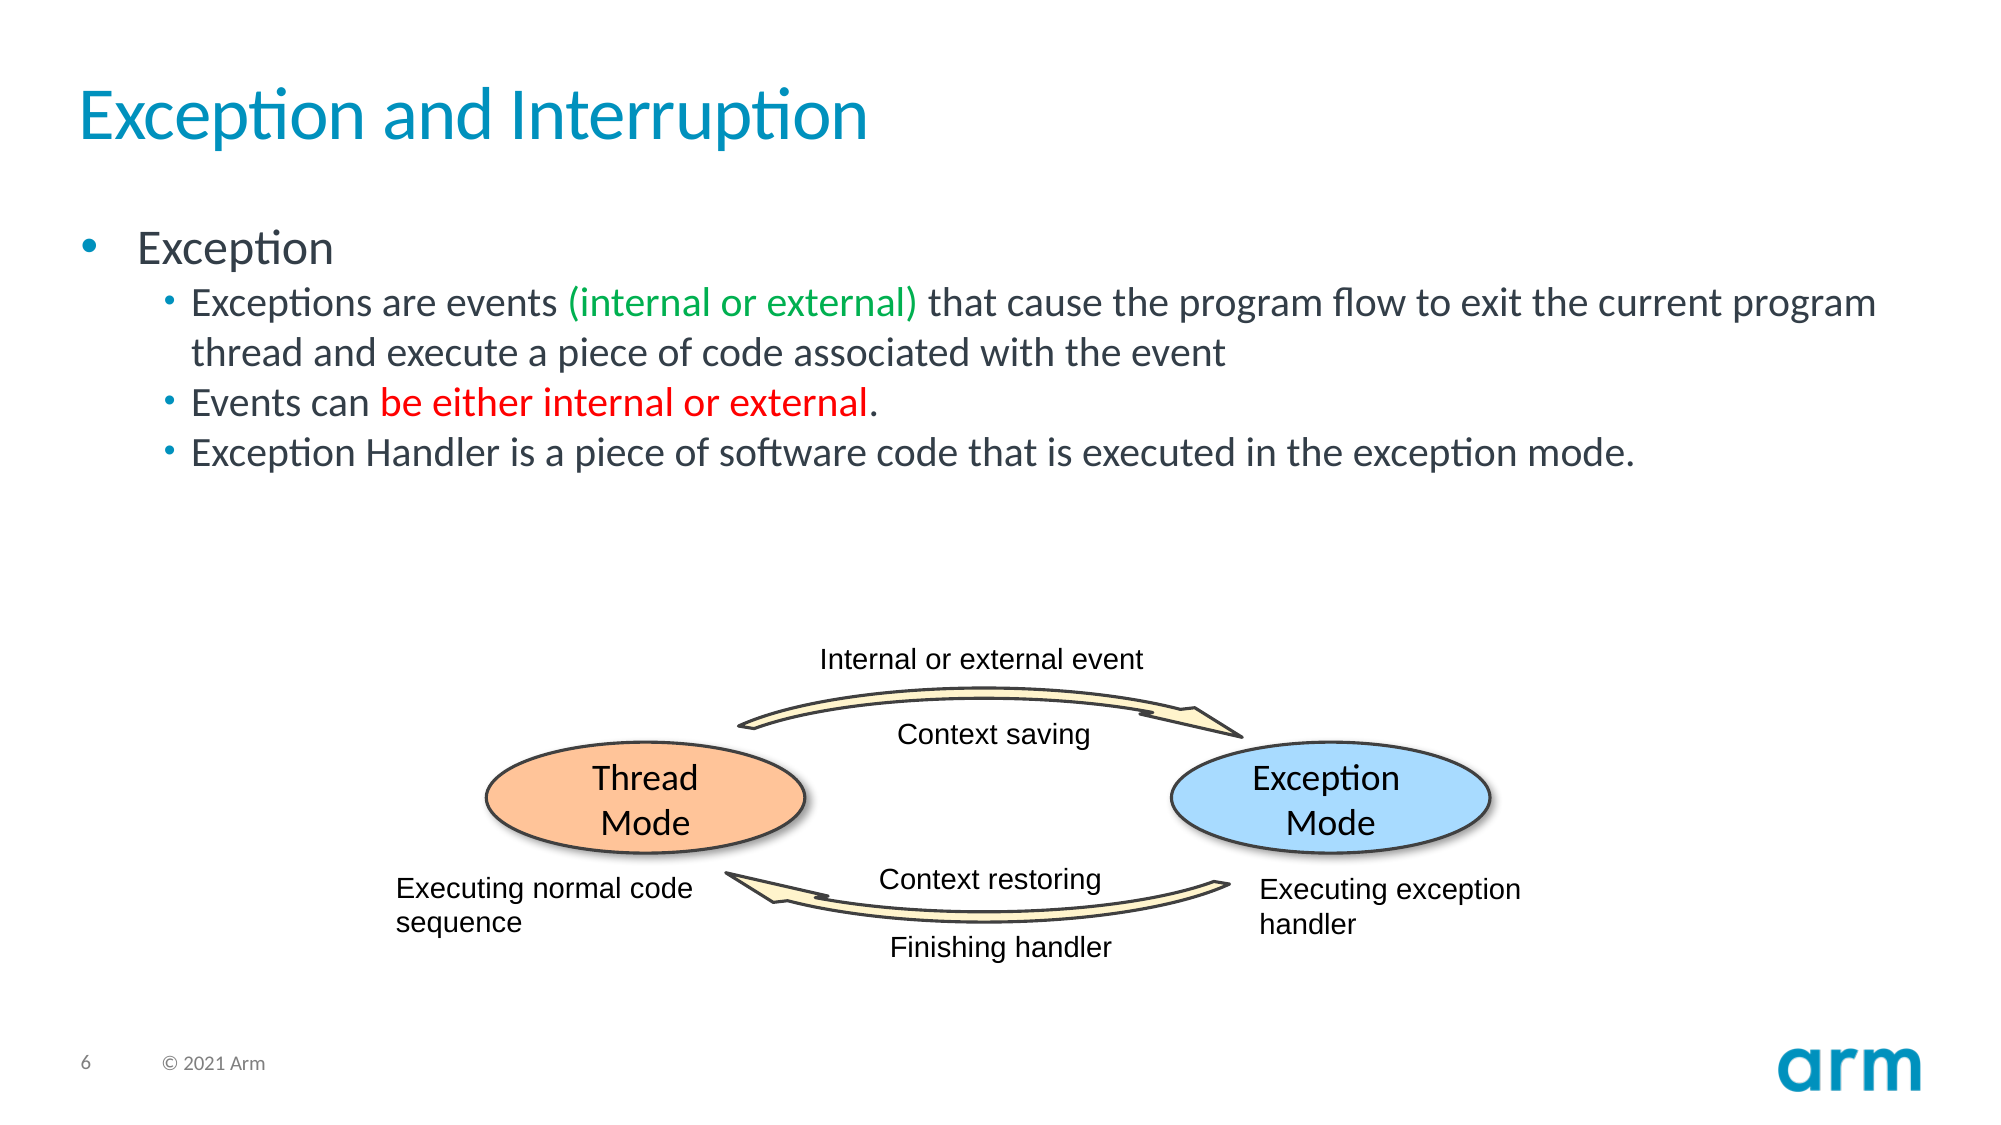

# Exception and Interruption
Exception
Exceptions are events (internal or external) that cause the program flow to exit the current program thread and execute a piece of code associated with the event
Events can be either internal or external.
Exception Handler is a piece of software code that is executed in the exception mode.
Internal or external event

Context saving

Thread
Mode
Exception
Mode
Context restoring
Executing normal code sequence
Executing exception
handler
Finishing handler